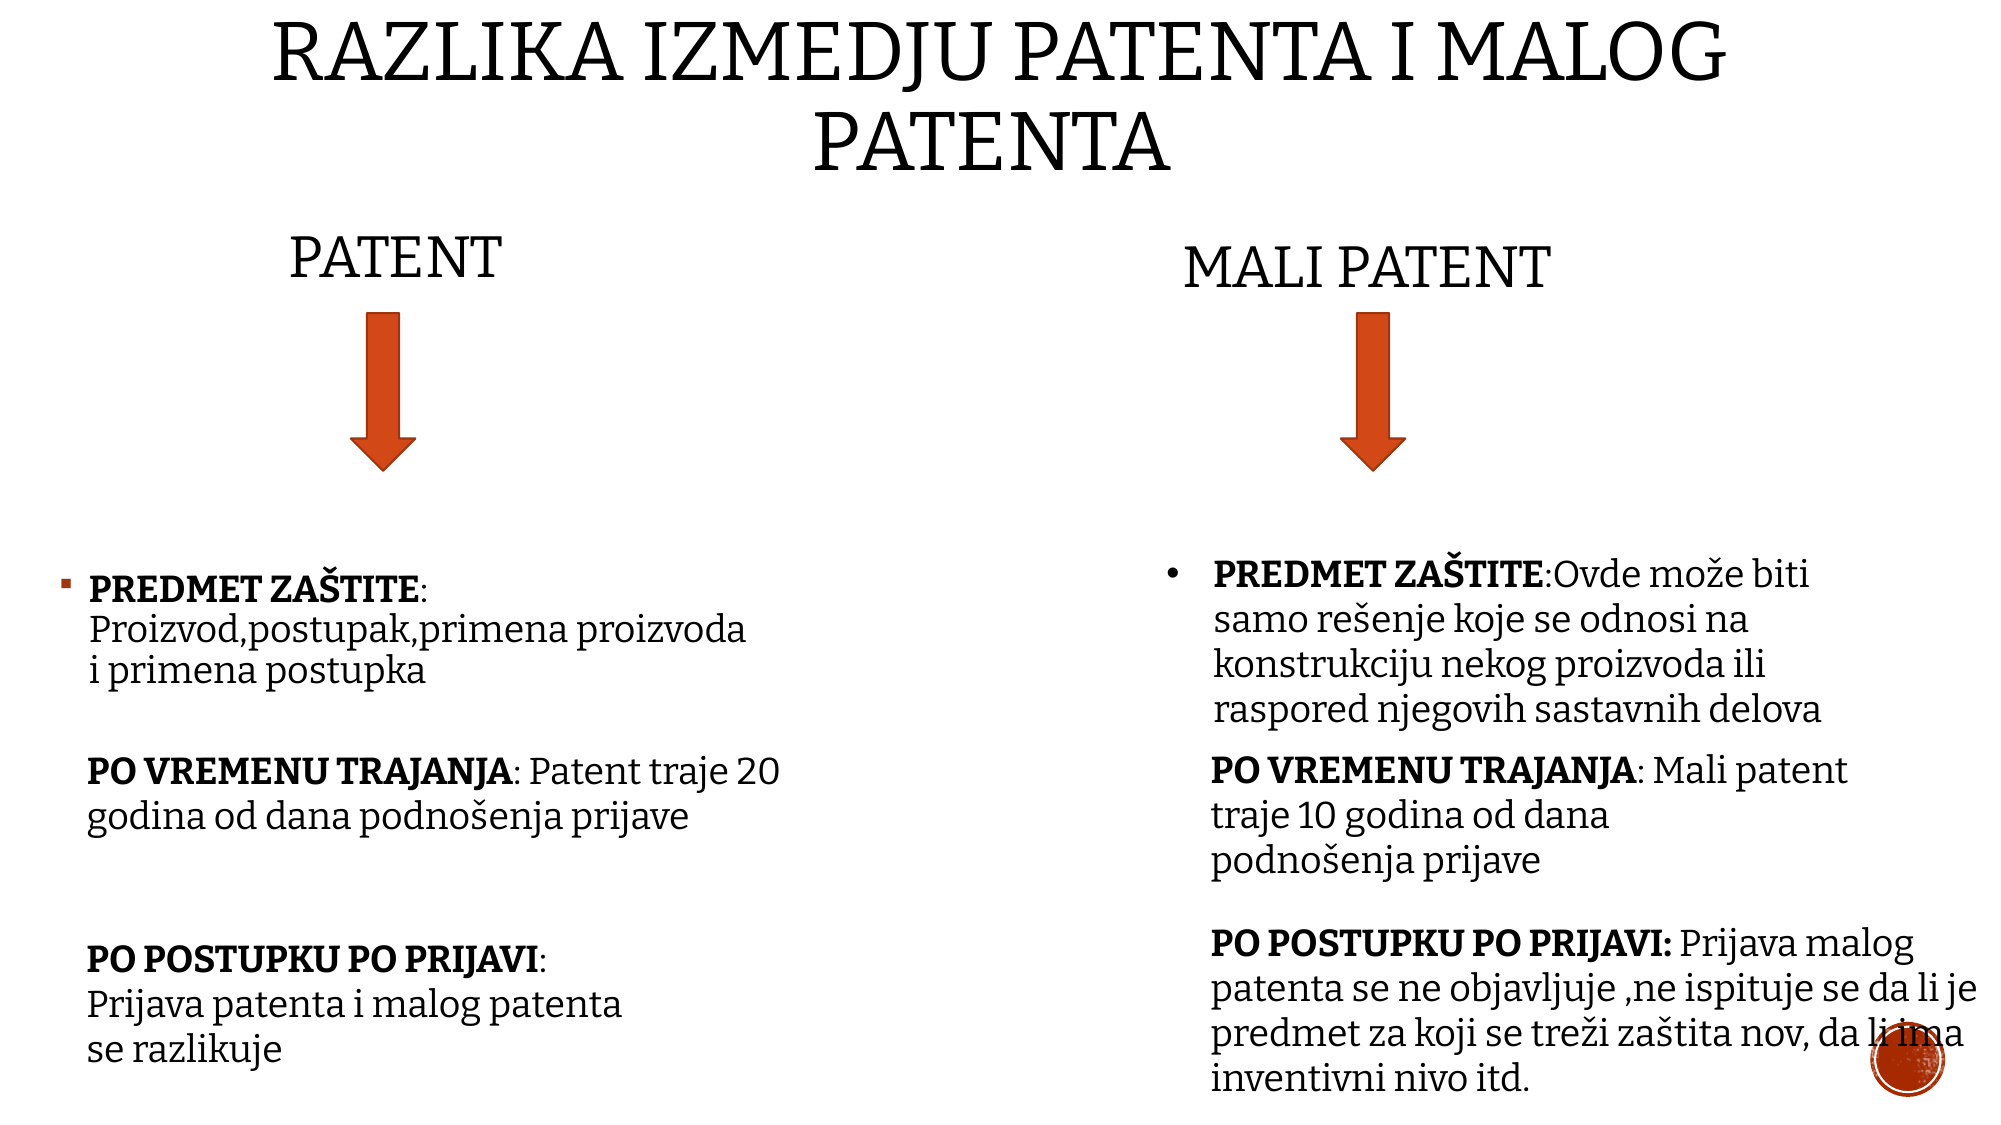

# Razlika izmedju patenta i malog patenta
PATENT
MALI PATENT

PREDMET ZAŠTITE:Ovde može biti samo rešenje koje se odnosi na konstrukciju nekog proizvoda ili raspored njegovih sastavnih delova

PREDMET ZAŠTITE: Proizvod,postupak,primena proizvoda i primena postupka

PO VREMENU TRAJANJA: Mali patent traje 10 godina od dana podnošenja prijave
PO VREMENU TRAJANJA: Patent traje 20 godina od dana podnošenja prijave
PO POSTUPKU PO PRIJAVI: Prijava malog patenta se ne objavljuje ,ne ispituje se da li je predmet za koji se treži zaštita nov, da li ima inventivni nivo itd.
PO POSTUPKU PO PRIJAVI: Prijava patenta i malog patenta se razlikuje